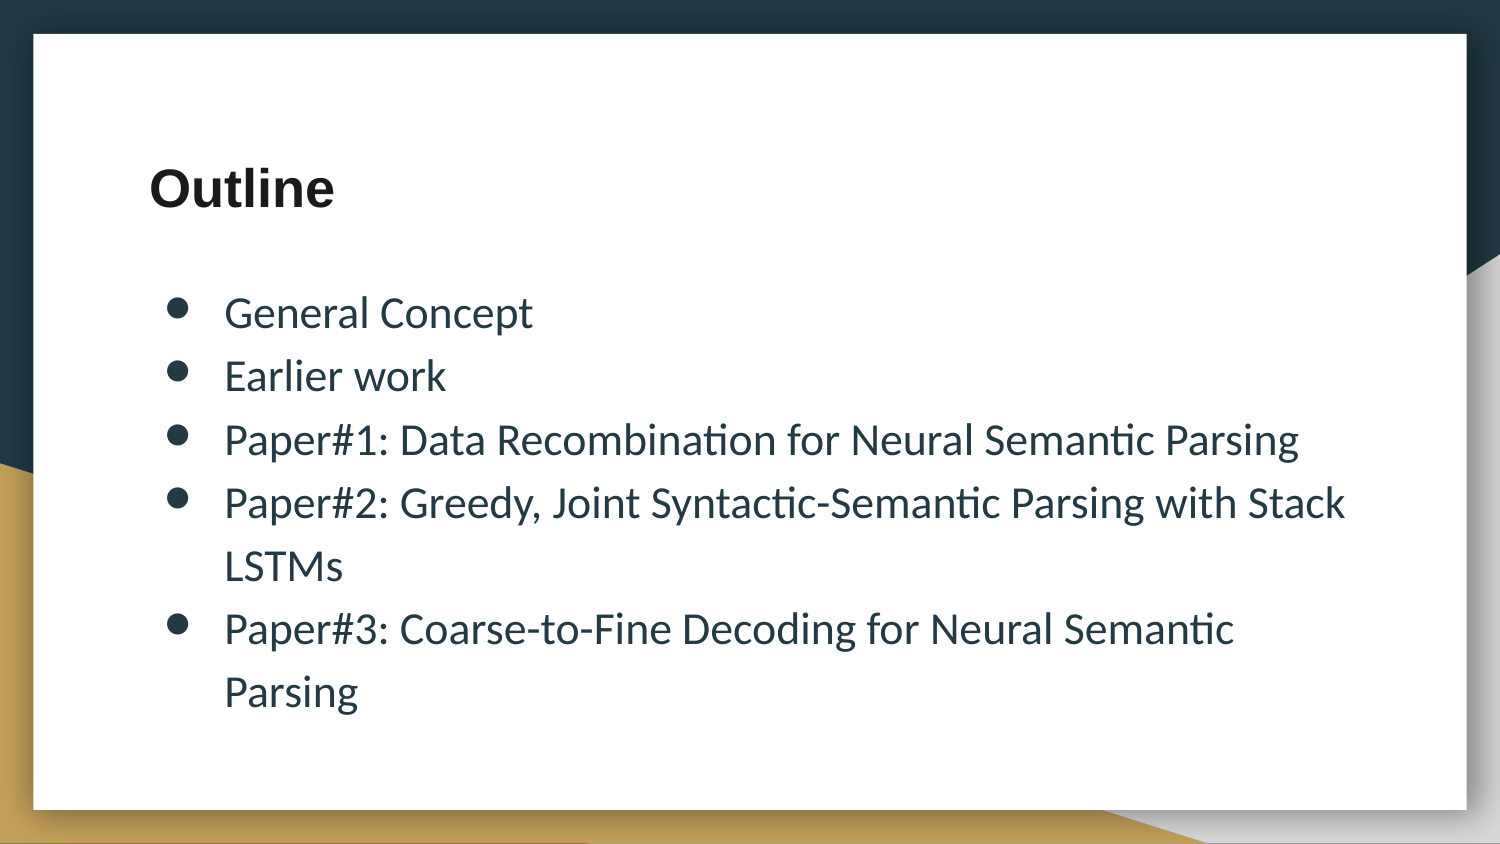

# Outline
General Concept
Earlier work
Paper#1: Data Recombination for Neural Semantic Parsing
Paper#2: Greedy, Joint Syntactic-Semantic Parsing with Stack LSTMs
Paper#3: Coarse-to-Fine Decoding for Neural Semantic Parsing